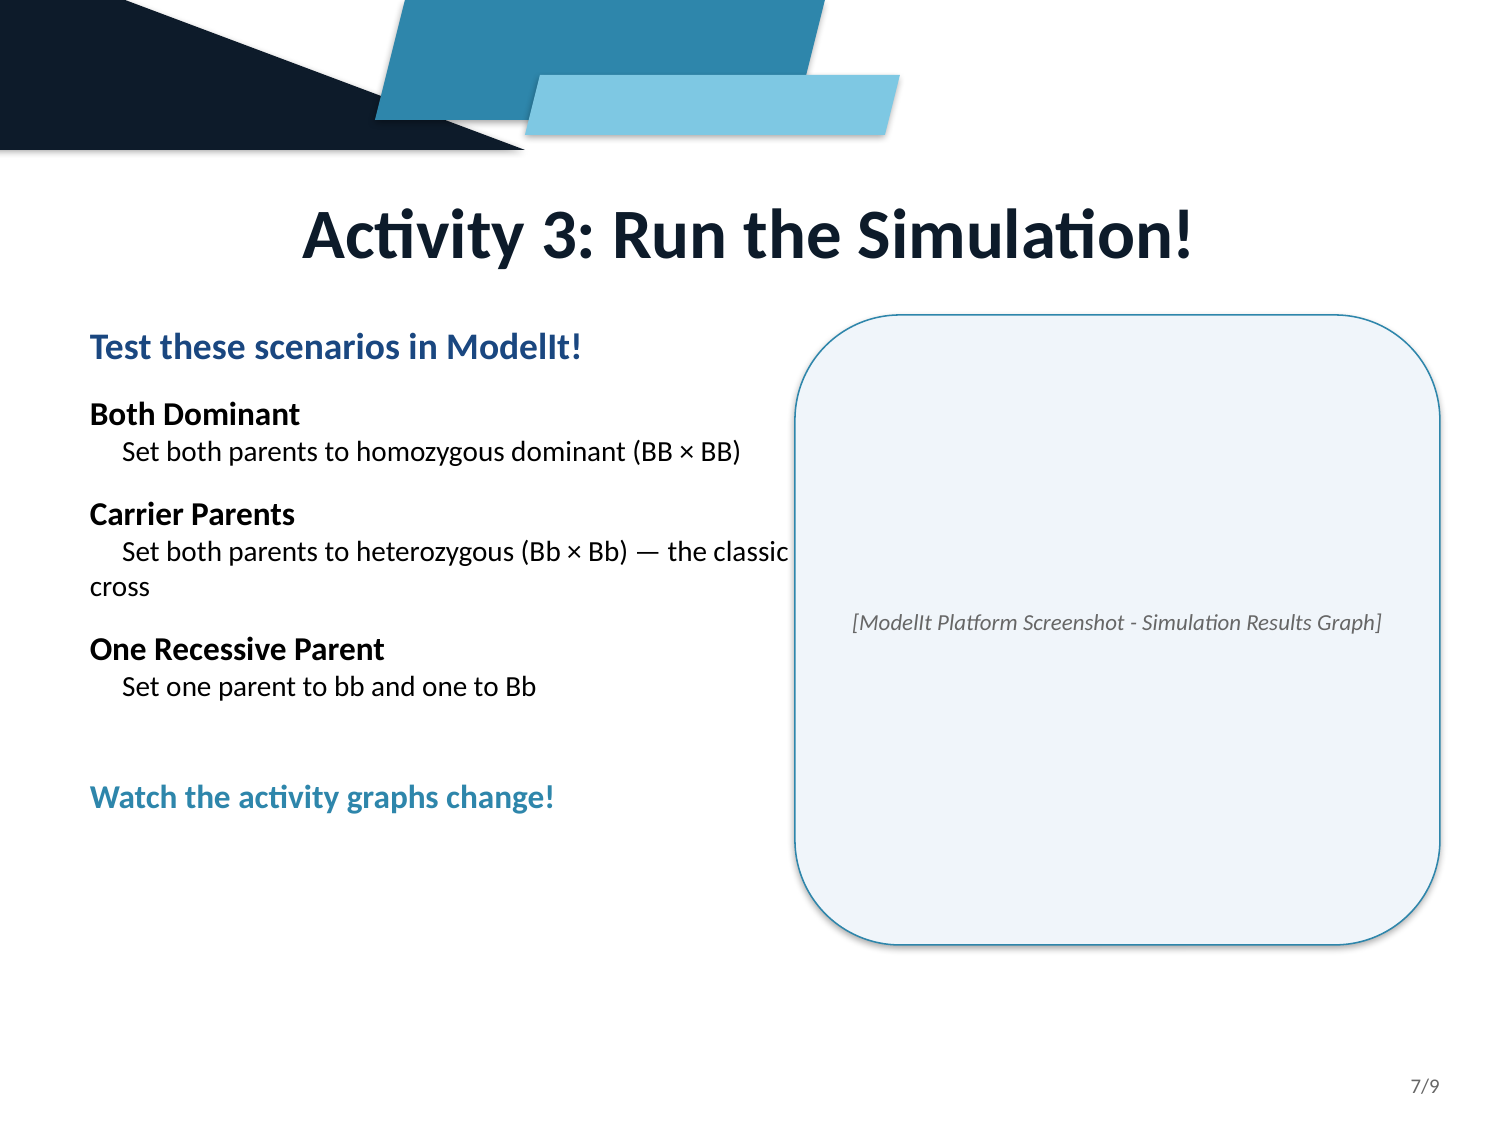

Activity 3: Run the Simulation!
Test these scenarios in ModelIt!
Both Dominant
     Set both parents to homozygous dominant (BB × BB)
Carrier Parents
     Set both parents to heterozygous (Bb × Bb) — the classic cross
One Recessive Parent
     Set one parent to bb and one to Bb
Watch the activity graphs change!

[ModelIt Platform Screenshot - Simulation Results Graph]
7/9